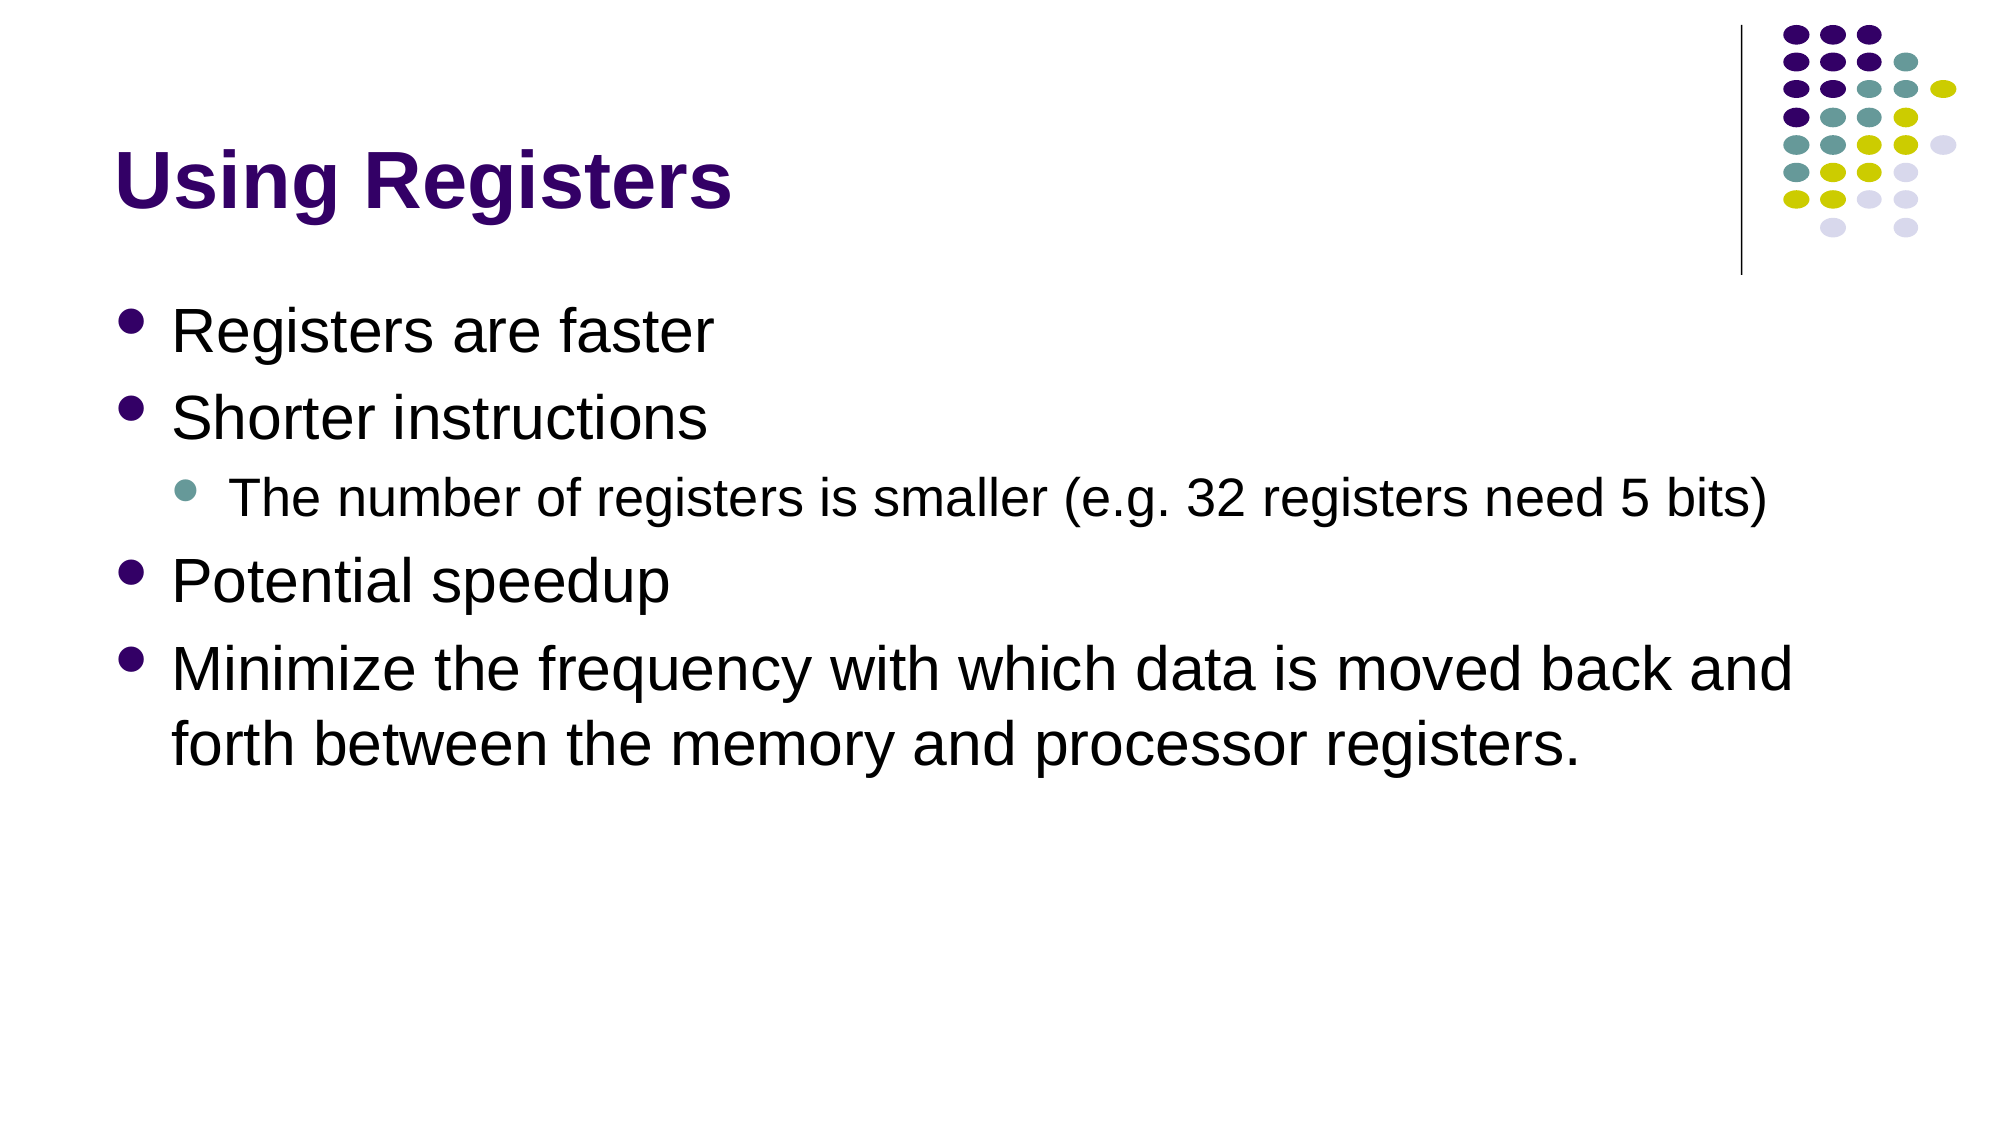

# Using Registers
Registers are faster
Shorter instructions
The number of registers is smaller (e.g. 32 registers need 5 bits)
Potential speedup
Minimize the frequency with which data is moved back and forth between the memory and processor registers.